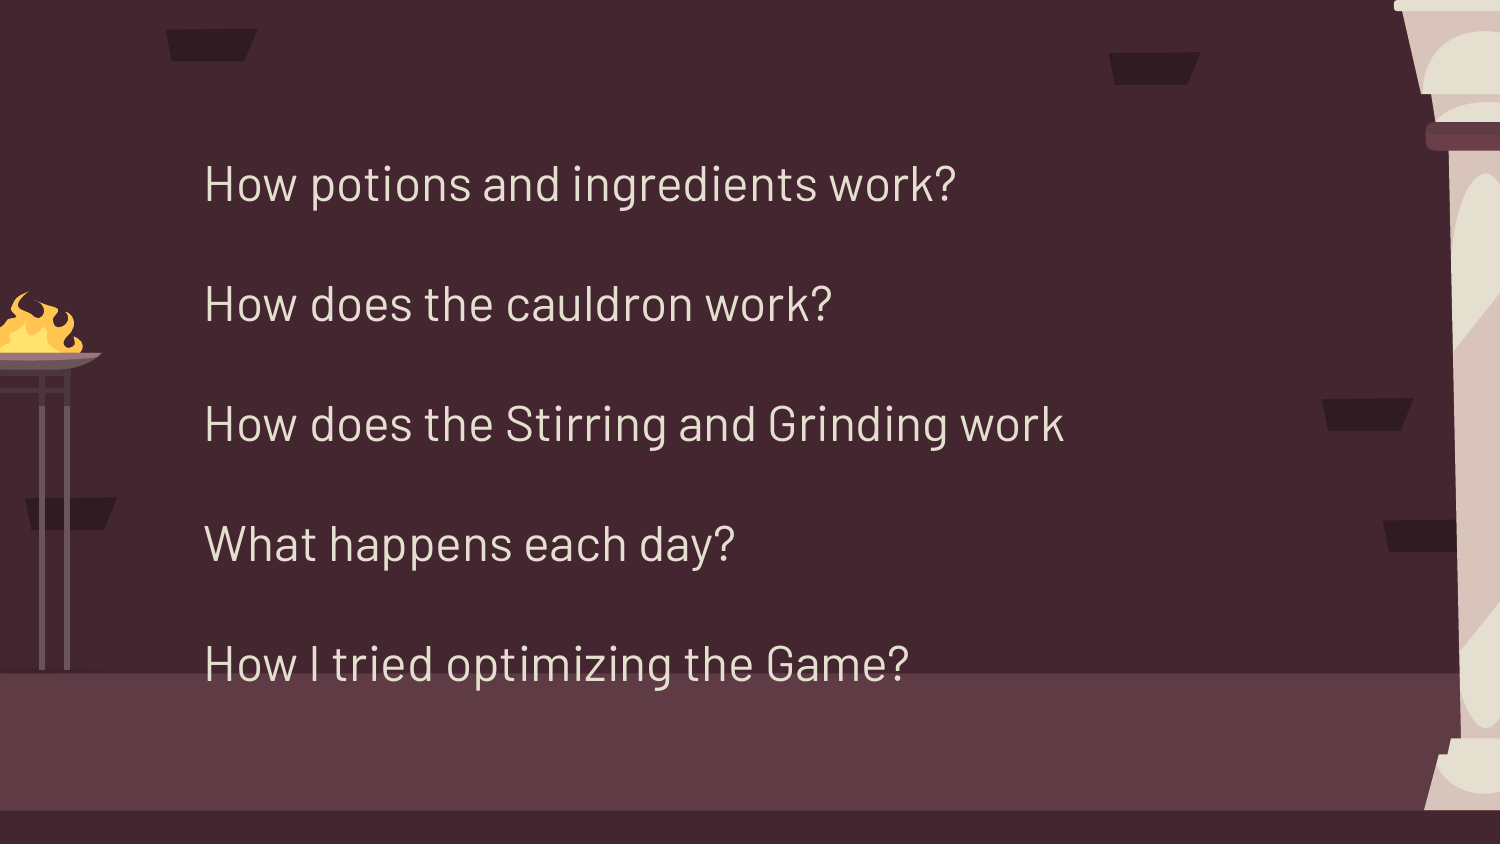

How potions and ingredients work?

How does the cauldron work?

How does the Stirring and Grinding work

What happens each day?

How I tried optimizing the Game?